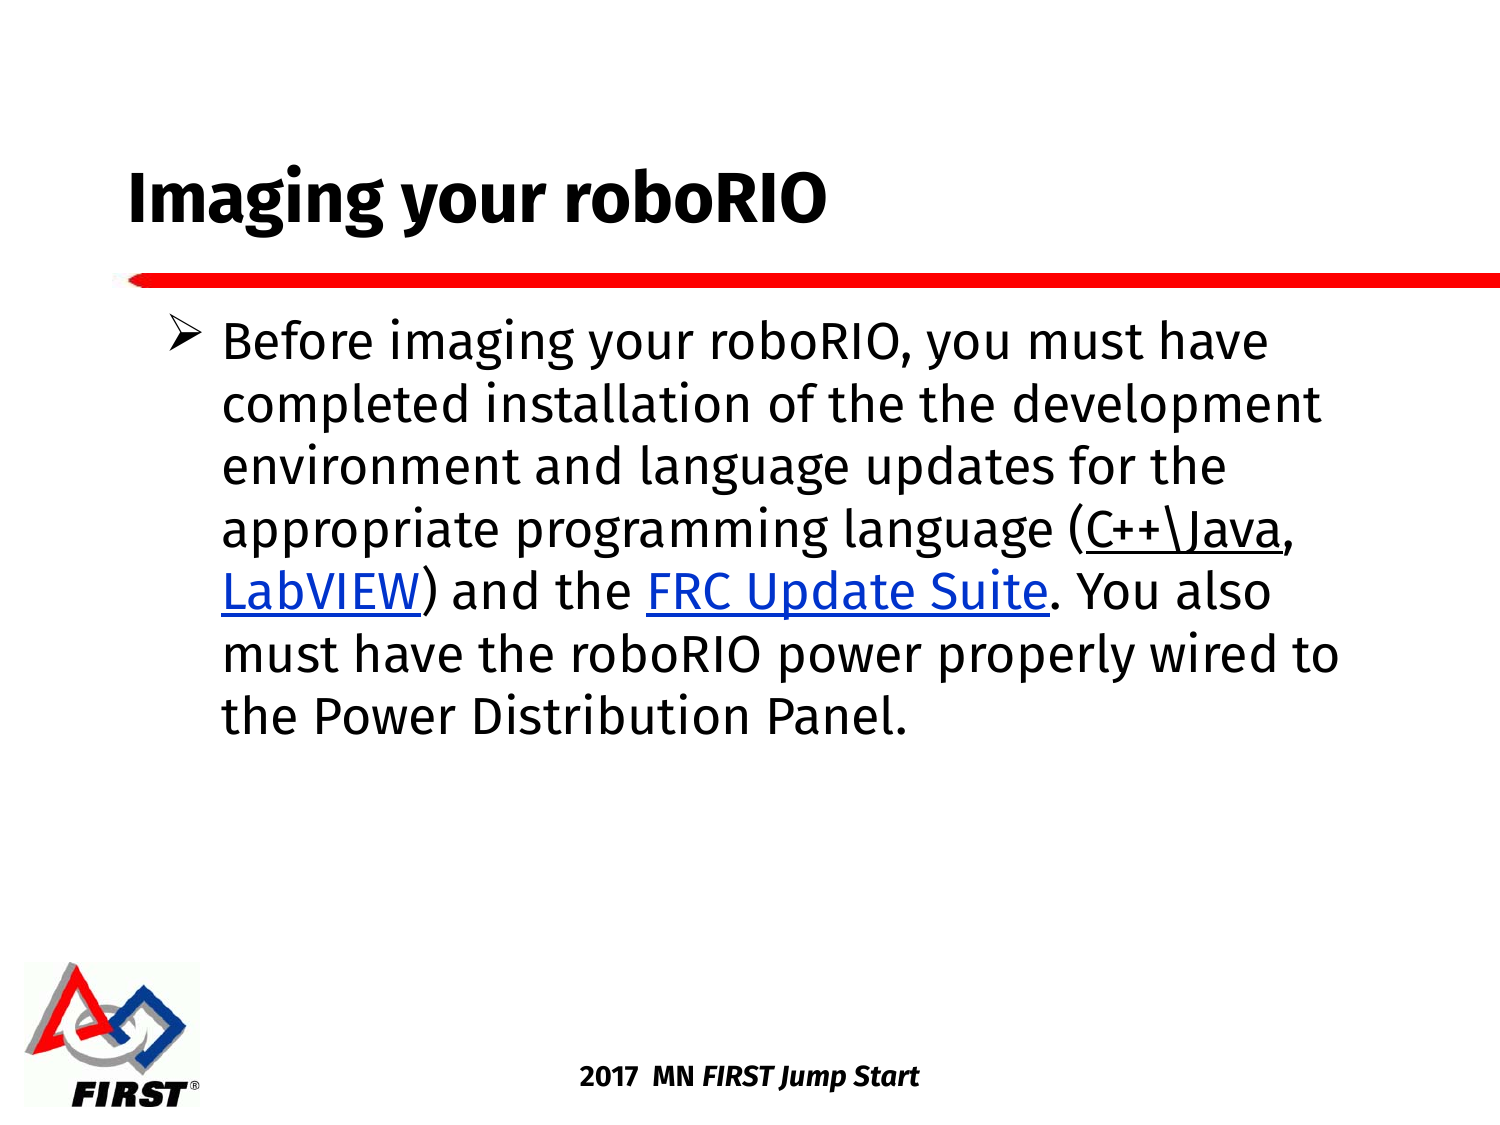

# Imaging your roboRIO
Before imaging your roboRIO, you must have completed installation of the the development environment and language updates for the appropriate programming language (C++\Java, LabVIEW) and the FRC Update Suite. You also must have the roboRIO power properly wired to the Power Distribution Panel.
2017  MN FIRST Jump Start